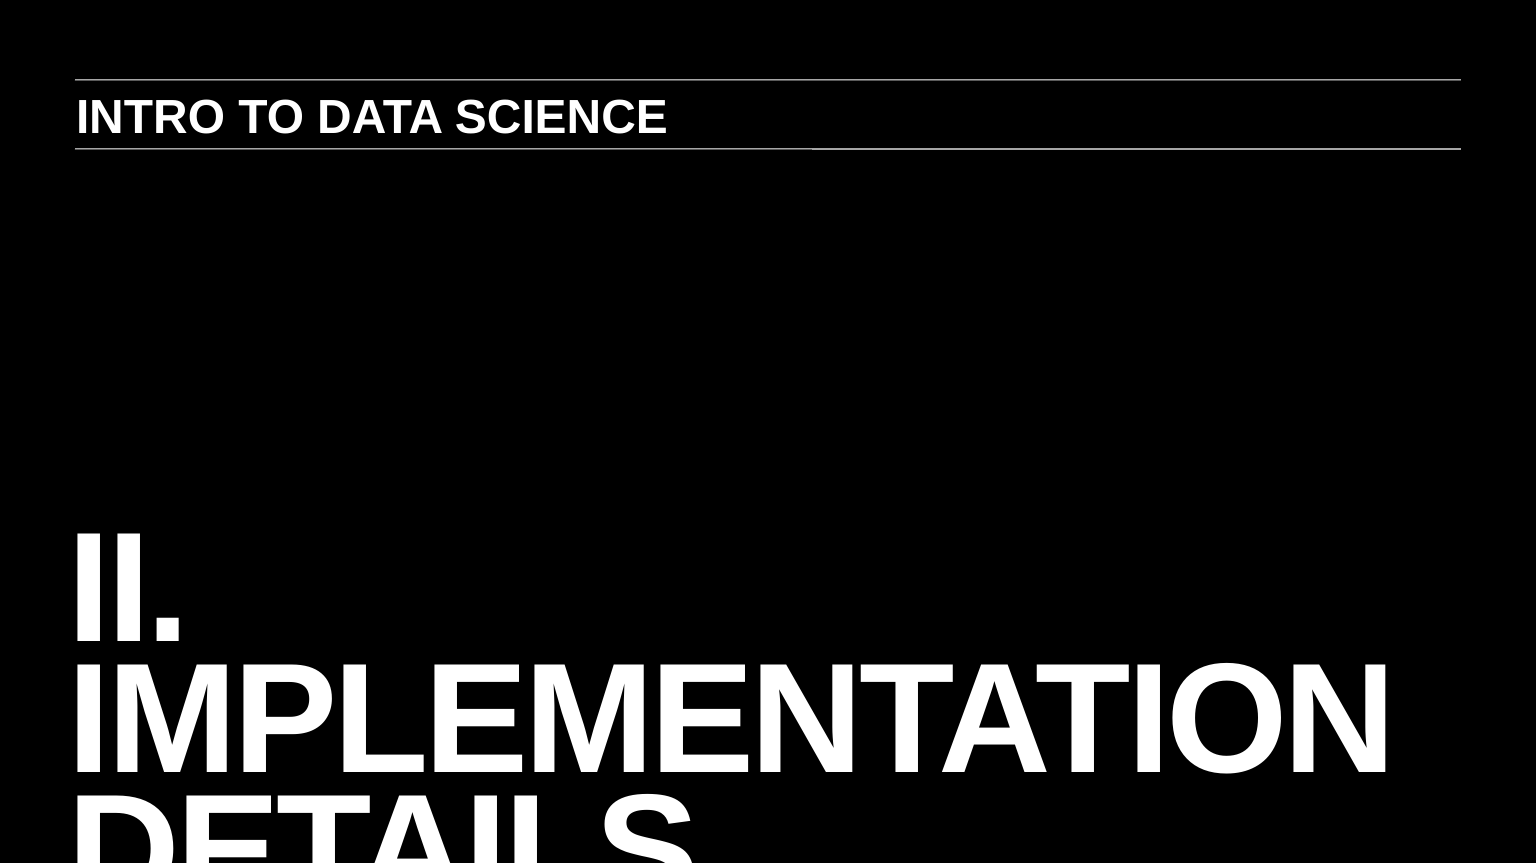

INTRO TO DATA SCIENCE
# II. implementation details